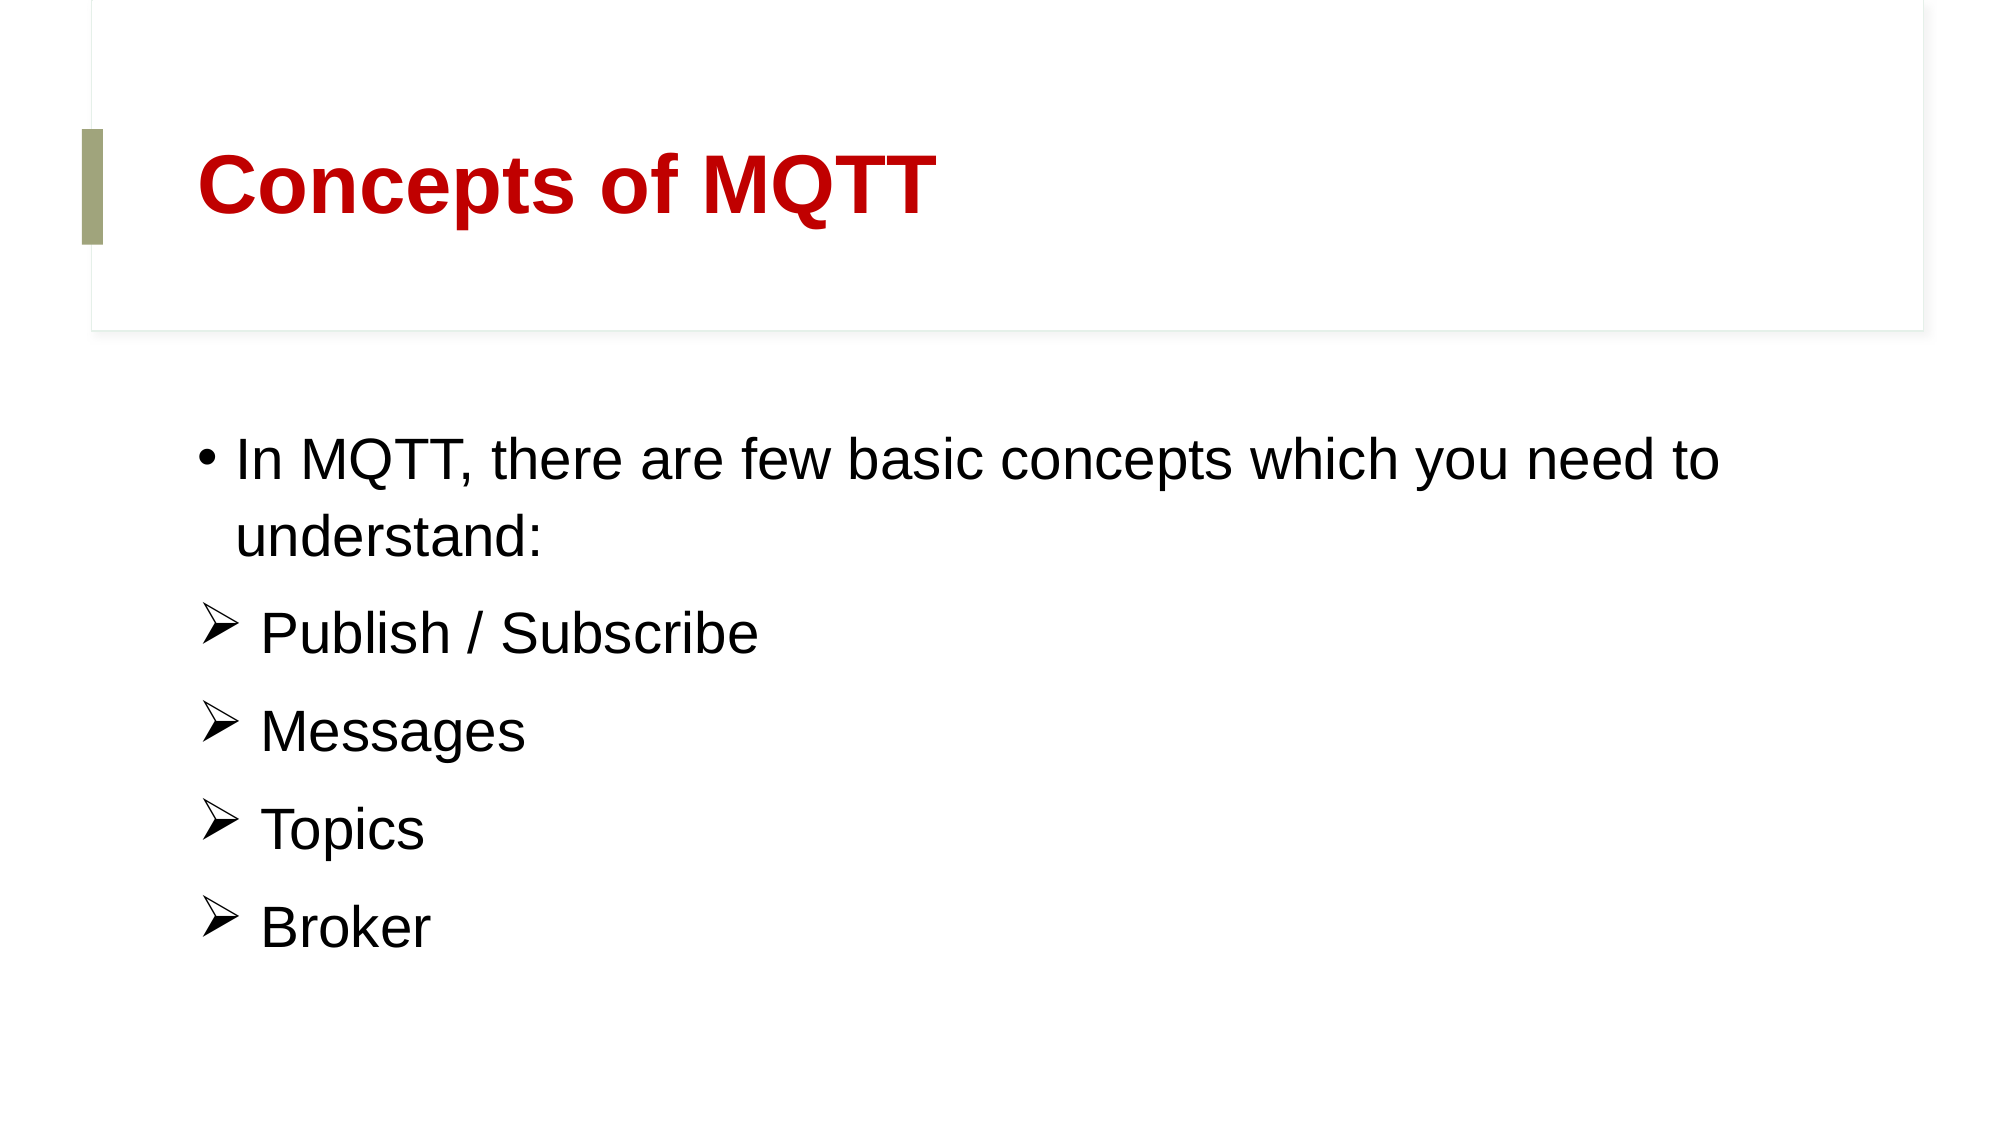

# Concepts of MQTT
In MQTT, there are few basic concepts which you need to understand:
Publish / Subscribe
Messages
Topics
Broker